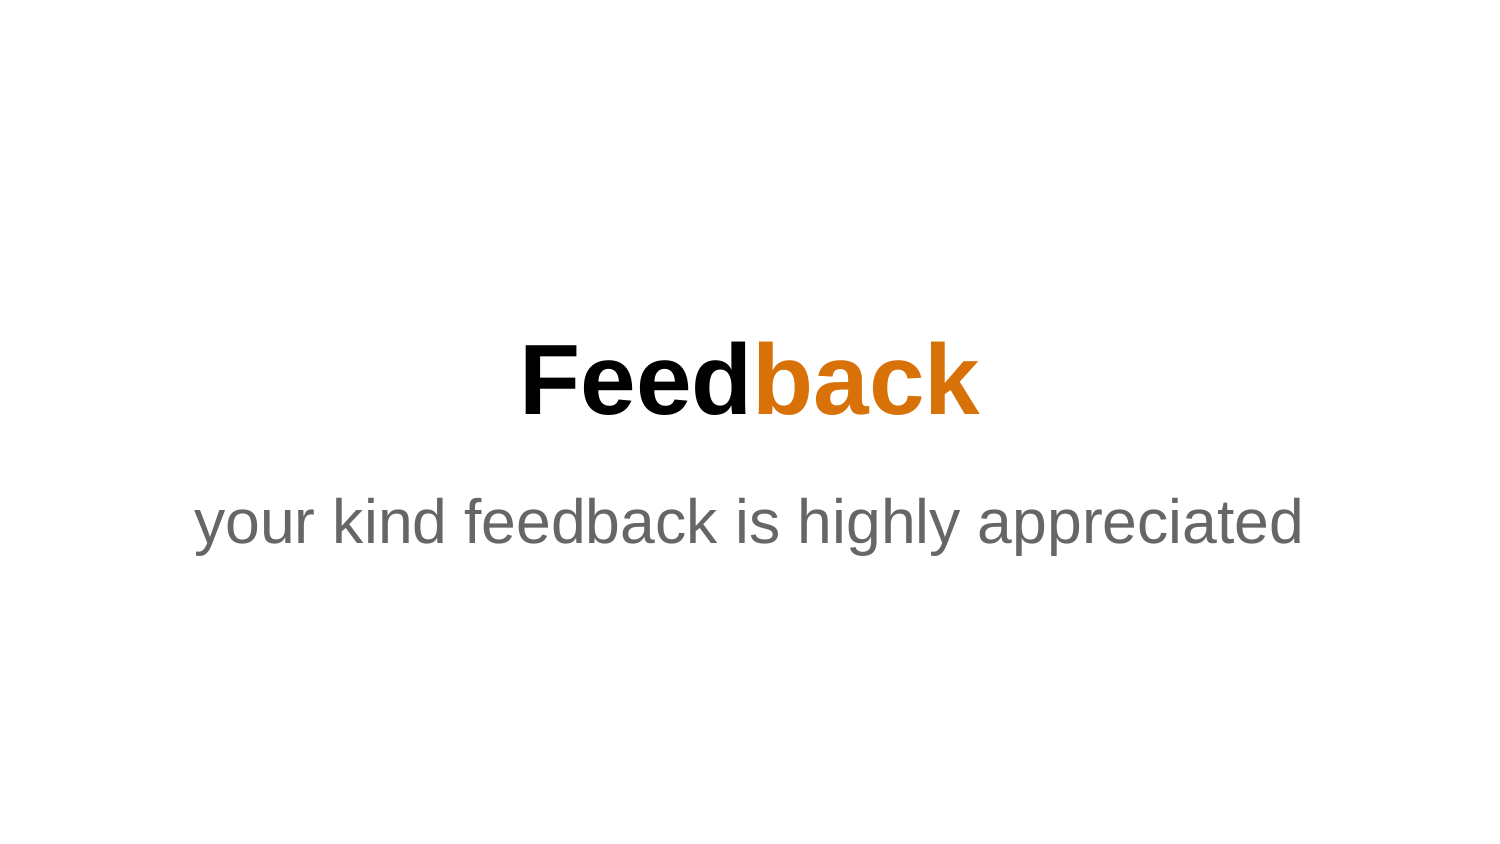

# Feedback
your kind feedback is highly appreciated